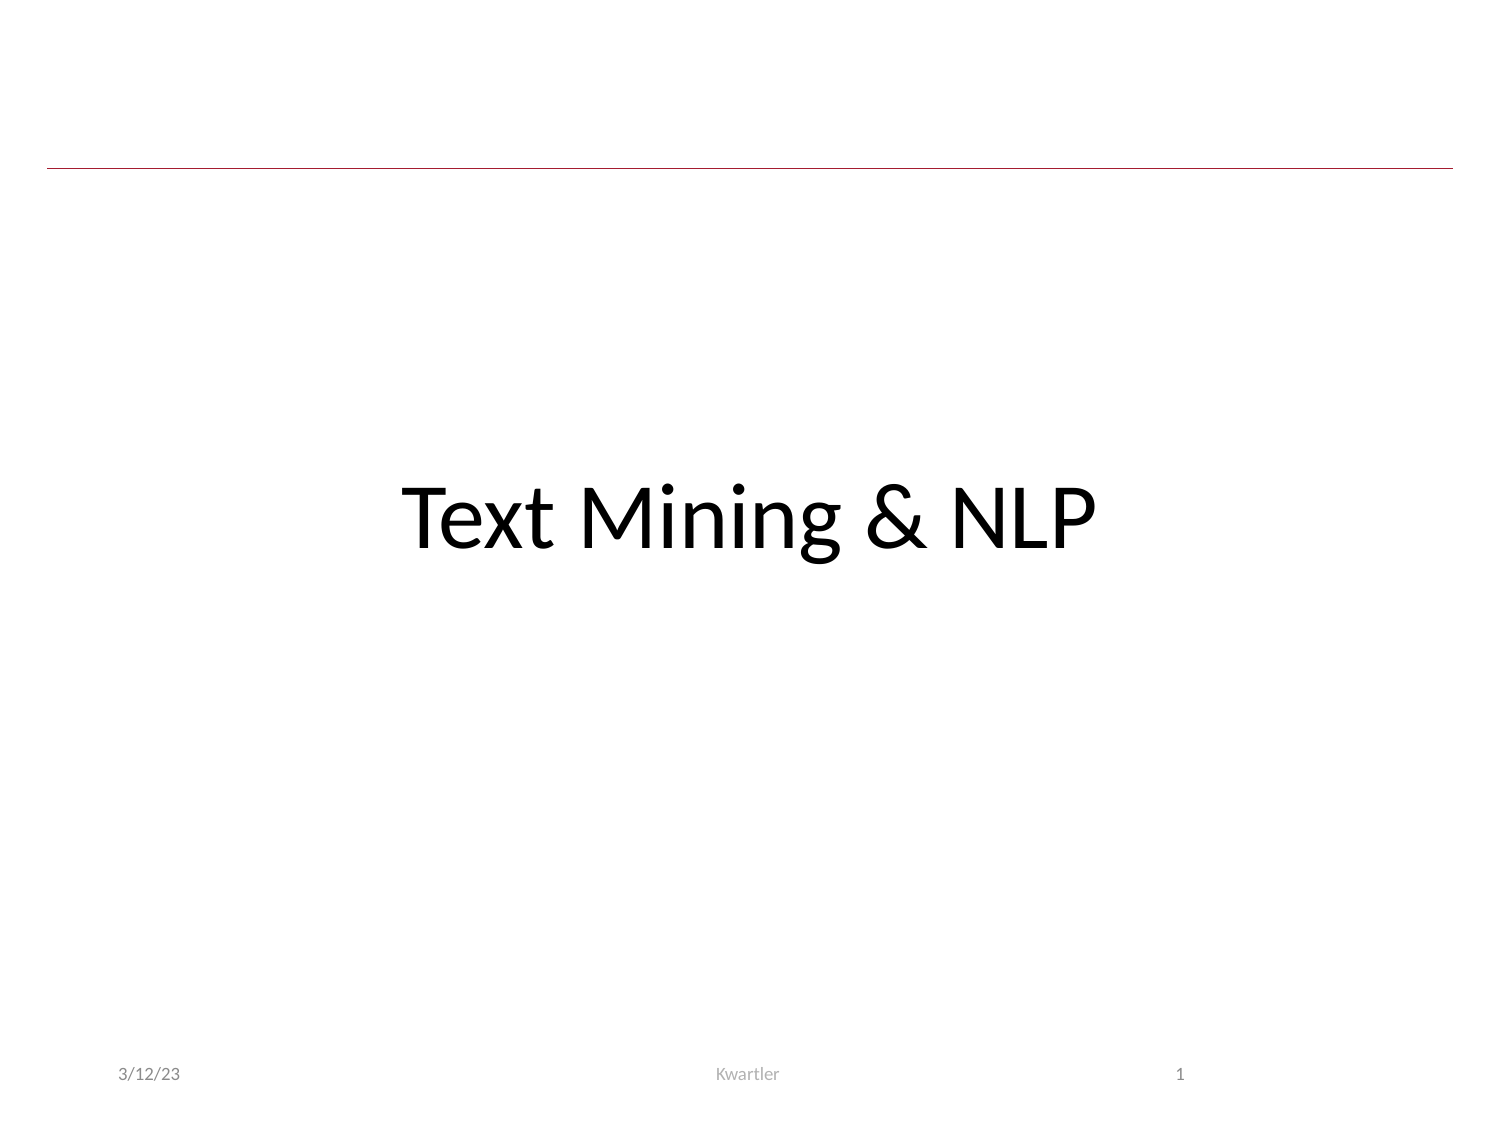

# Text Mining & NLP
3/12/23
Kwartler
1